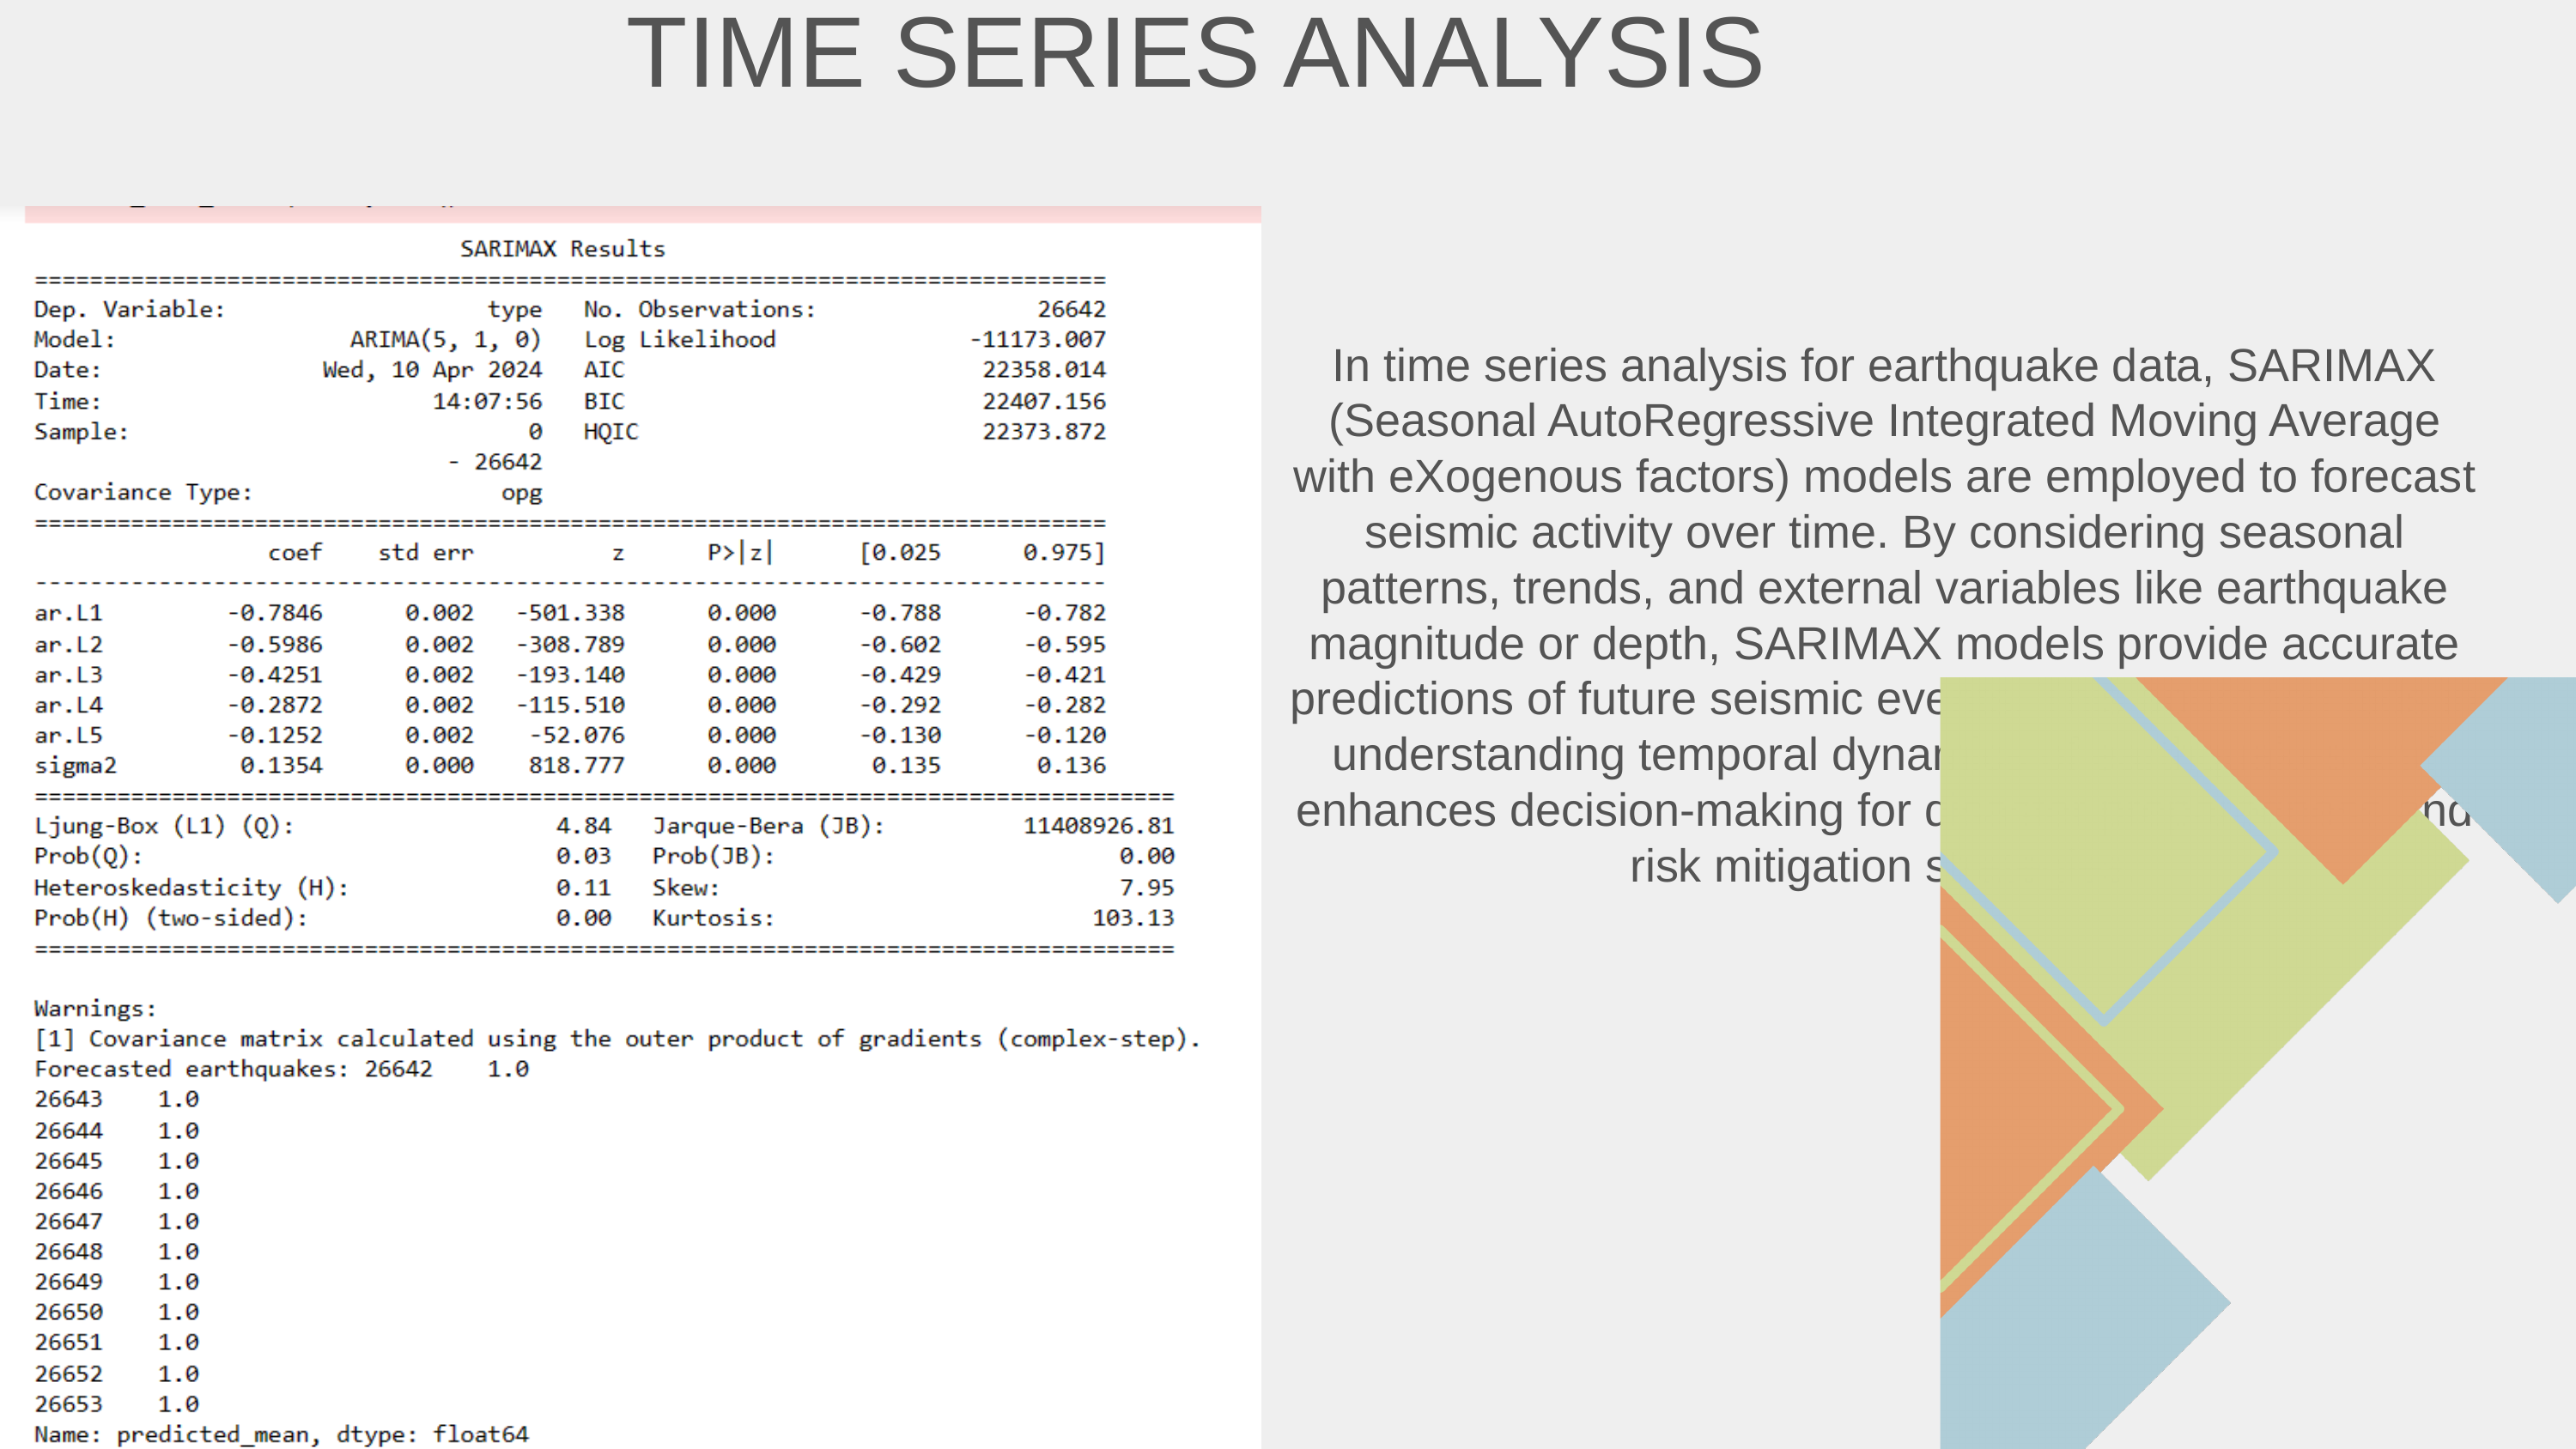

TIME SERIES ANALYSIS

In time series analysis for earthquake data, SARIMAX (Seasonal AutoRegressive Integrated Moving Average with eXogenous factors) models are employed to forecast seismic activity over time. By considering seasonal patterns, trends, and external variables like earthquake magnitude or depth, SARIMAX models provide accurate predictions of future seismic events. This approach aids in understanding temporal dynamics of earthquakes and enhances decision-making for disaster preparedness and risk mitigation strategies.